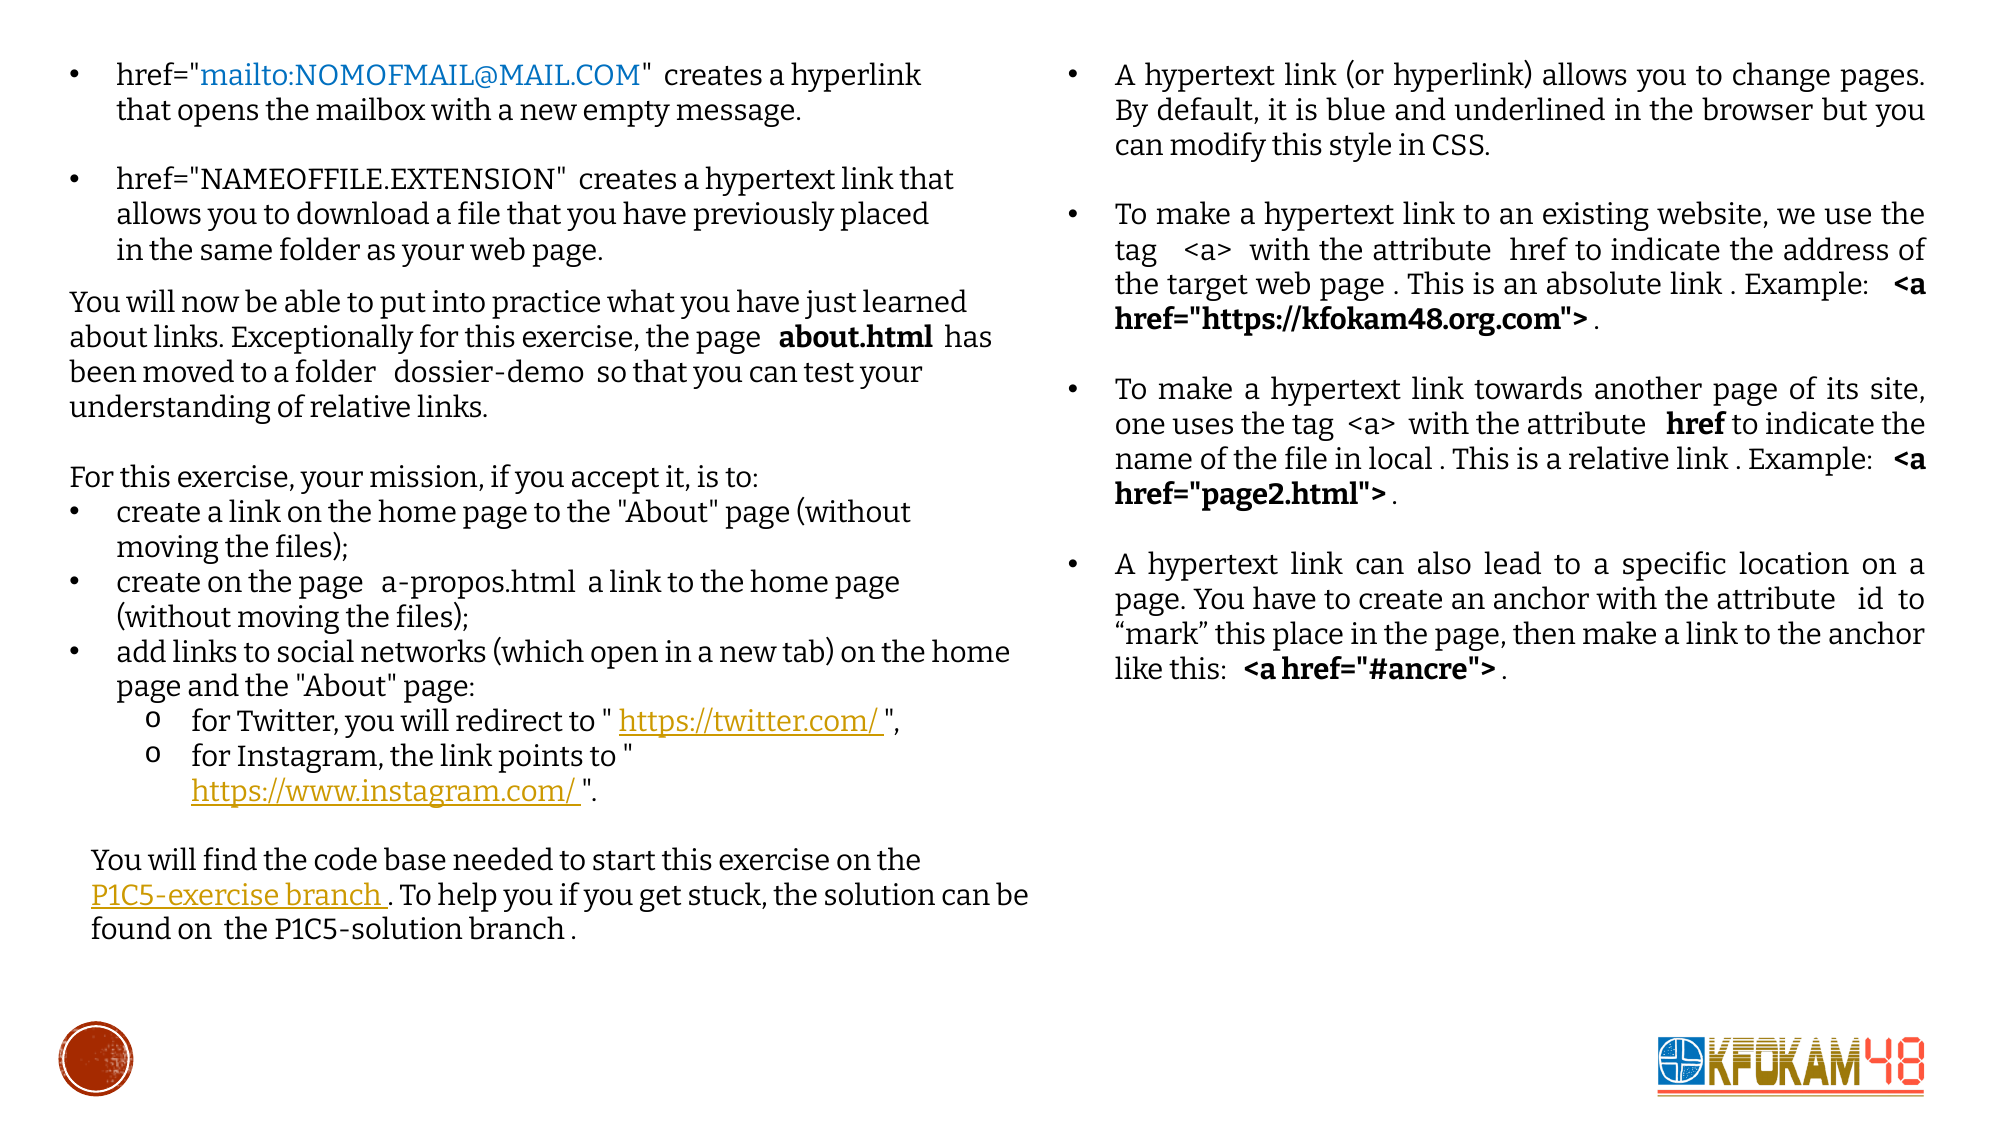

href="mailto:NOMOFMAIL@MAIL.COM"  creates a hyperlink that opens the mailbox with a new empty message.

href="NAMEOFFILE.EXTENSION"  creates a hypertext link that allows you to download a file that you have previously placed in the same folder as your web page.
A hypertext link (or hyperlink) allows you to change pages. By default, it is blue and underlined in the browser but you can modify this style in CSS.

To make a hypertext link to an existing website, we use the tag   <a>  with the attribute  href to indicate the address of the target web page . This is an absolute link . Example:   <a href="https://kfokam48.org.com"> .

To make a hypertext link towards another page of its site, one uses the tag  <a>  with the attribute   href to indicate the name of the file in local . This is a relative link . Example:   <a href="page2.html"> .

A hypertext link can also lead to a specific location on a page. You have to create an anchor with the attribute   id  to “mark” this place in the page, then make a link to the anchor like this:   <a href="#ancre"> .
You will now be able to put into practice what you have just learned about links. Exceptionally for this exercise, the page   about.html  has been moved to a folder   dossier-demo  so that you can test your understanding of relative links.

For this exercise, your mission, if you accept it, is to:
create a link on the home page to the "About" page (without moving the files);
create on the page   a-propos.html  a link to the home page (without moving the files);
add links to social networks (which open in a new tab) on the home page and the "About" page:
for Twitter, you will redirect to " https://twitter.com/ ",
for Instagram, the link points to " https://www.instagram.com/ ".
You will find the code base needed to start this exercise on the P1C5-exercise branch . To help you if you get stuck, the solution can be found on  the P1C5-solution branch .